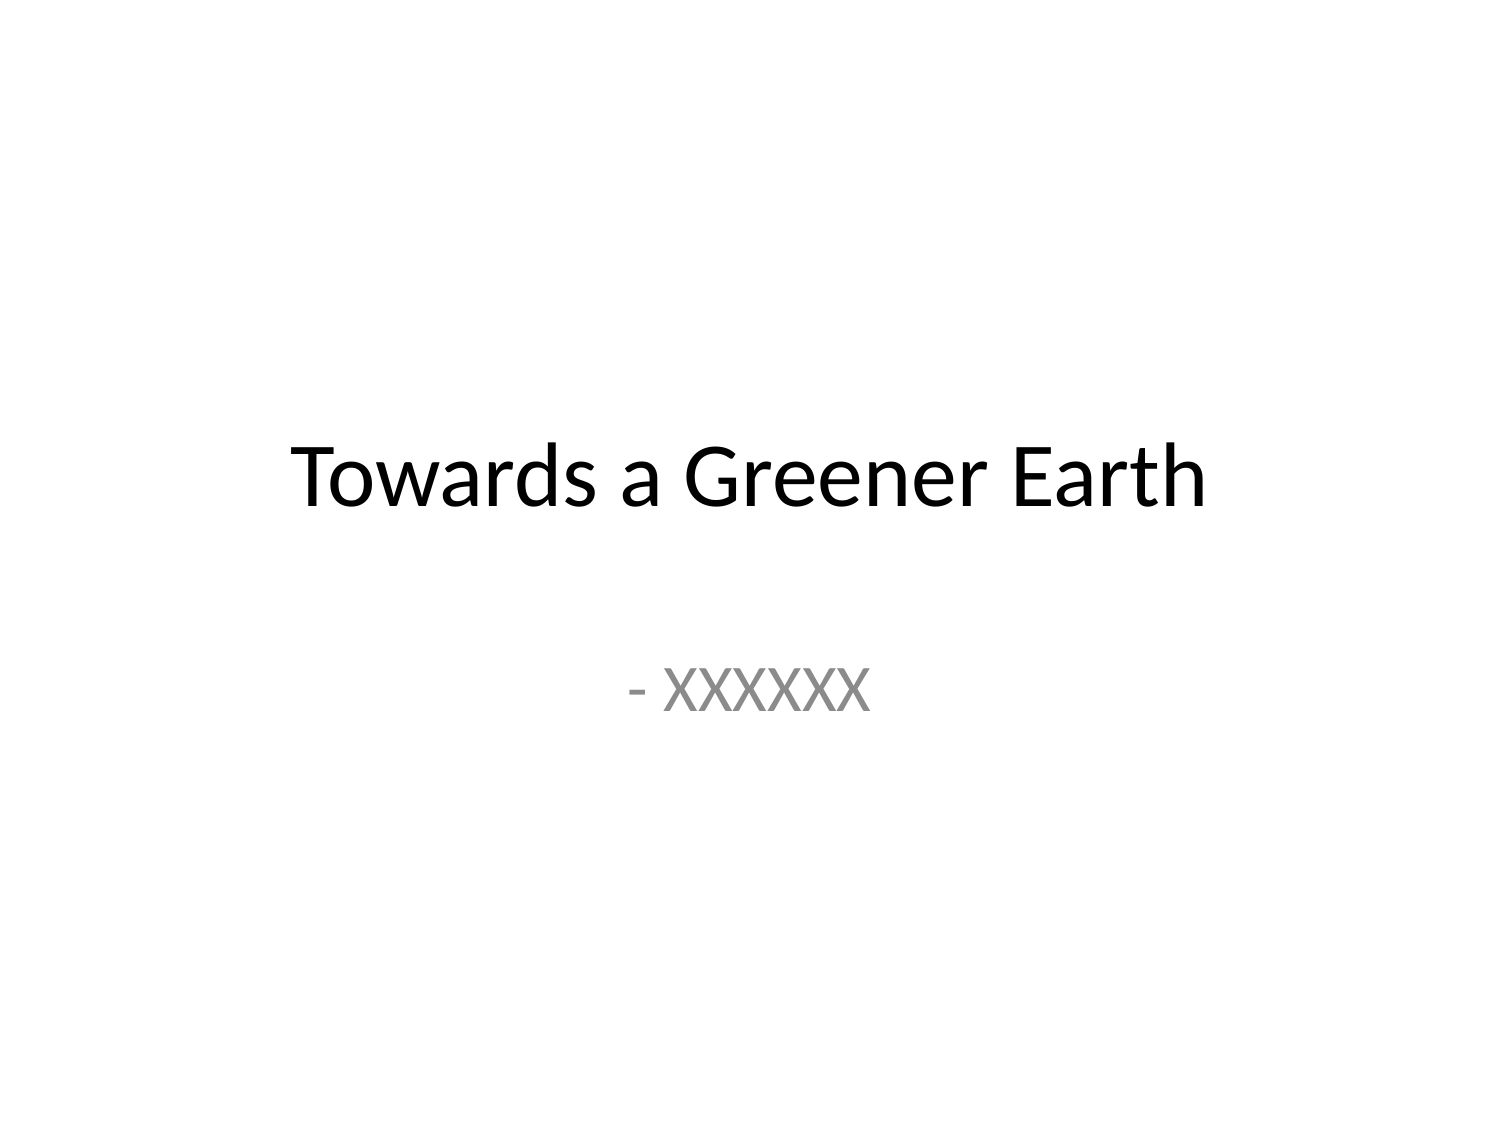

# Towards a Greener Earth
- XXXXXX